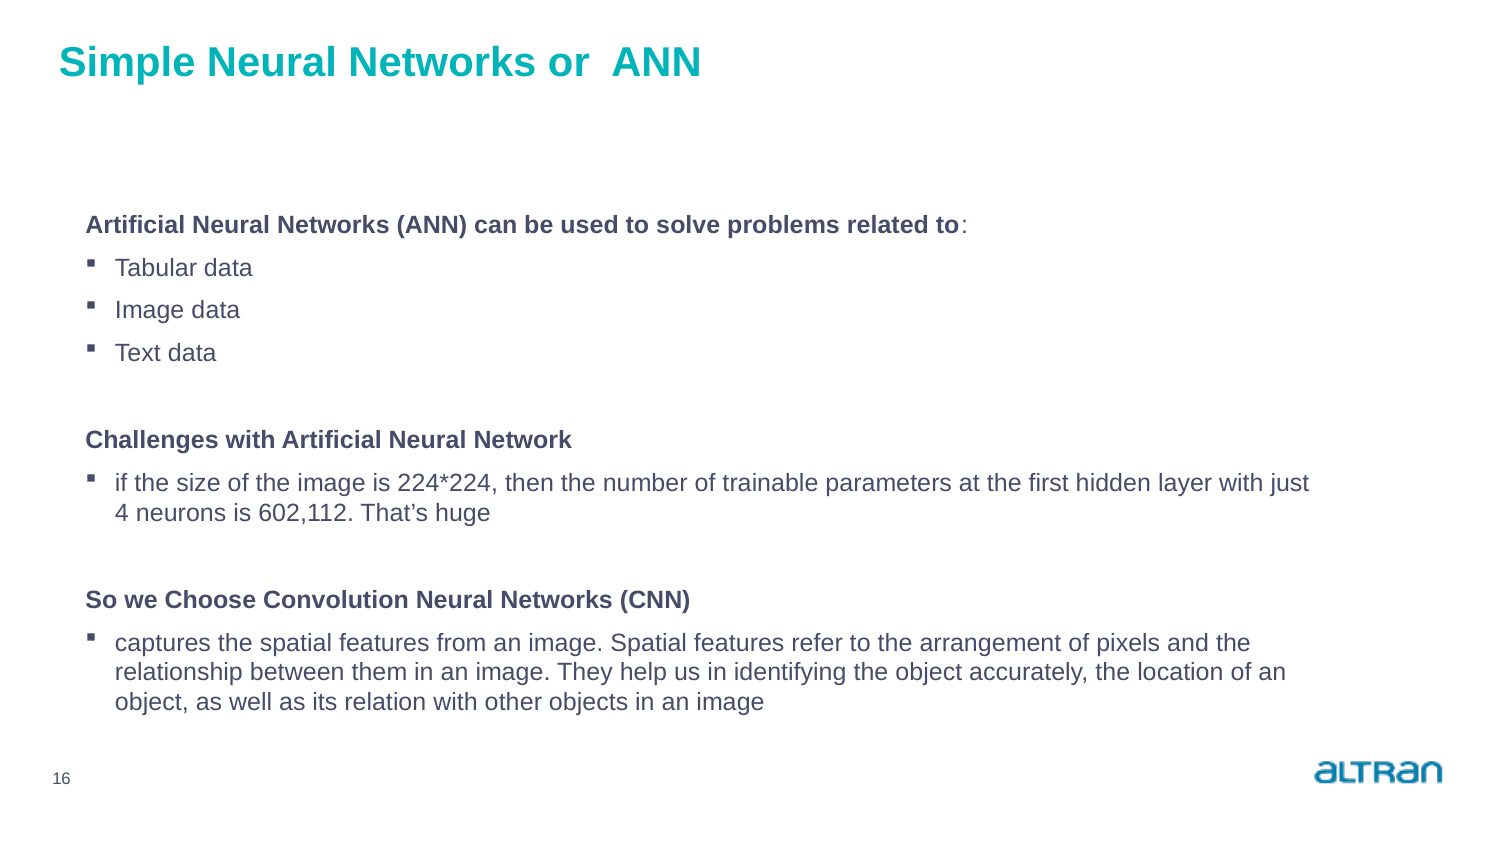

# Simple Neural Networks or  ANN
Artificial Neural Networks (ANN) can be used to solve problems related to:
Tabular data
Image data
Text data
Challenges with Artificial Neural Network
if the size of the image is 224*224, then the number of trainable parameters at the first hidden layer with just 4 neurons is 602,112. That’s huge
So we Choose Convolution Neural Networks (CNN)
captures the spatial features from an image. Spatial features refer to the arrangement of pixels and the relationship between them in an image. They help us in identifying the object accurately, the location of an object, as well as its relation with other objects in an image

16